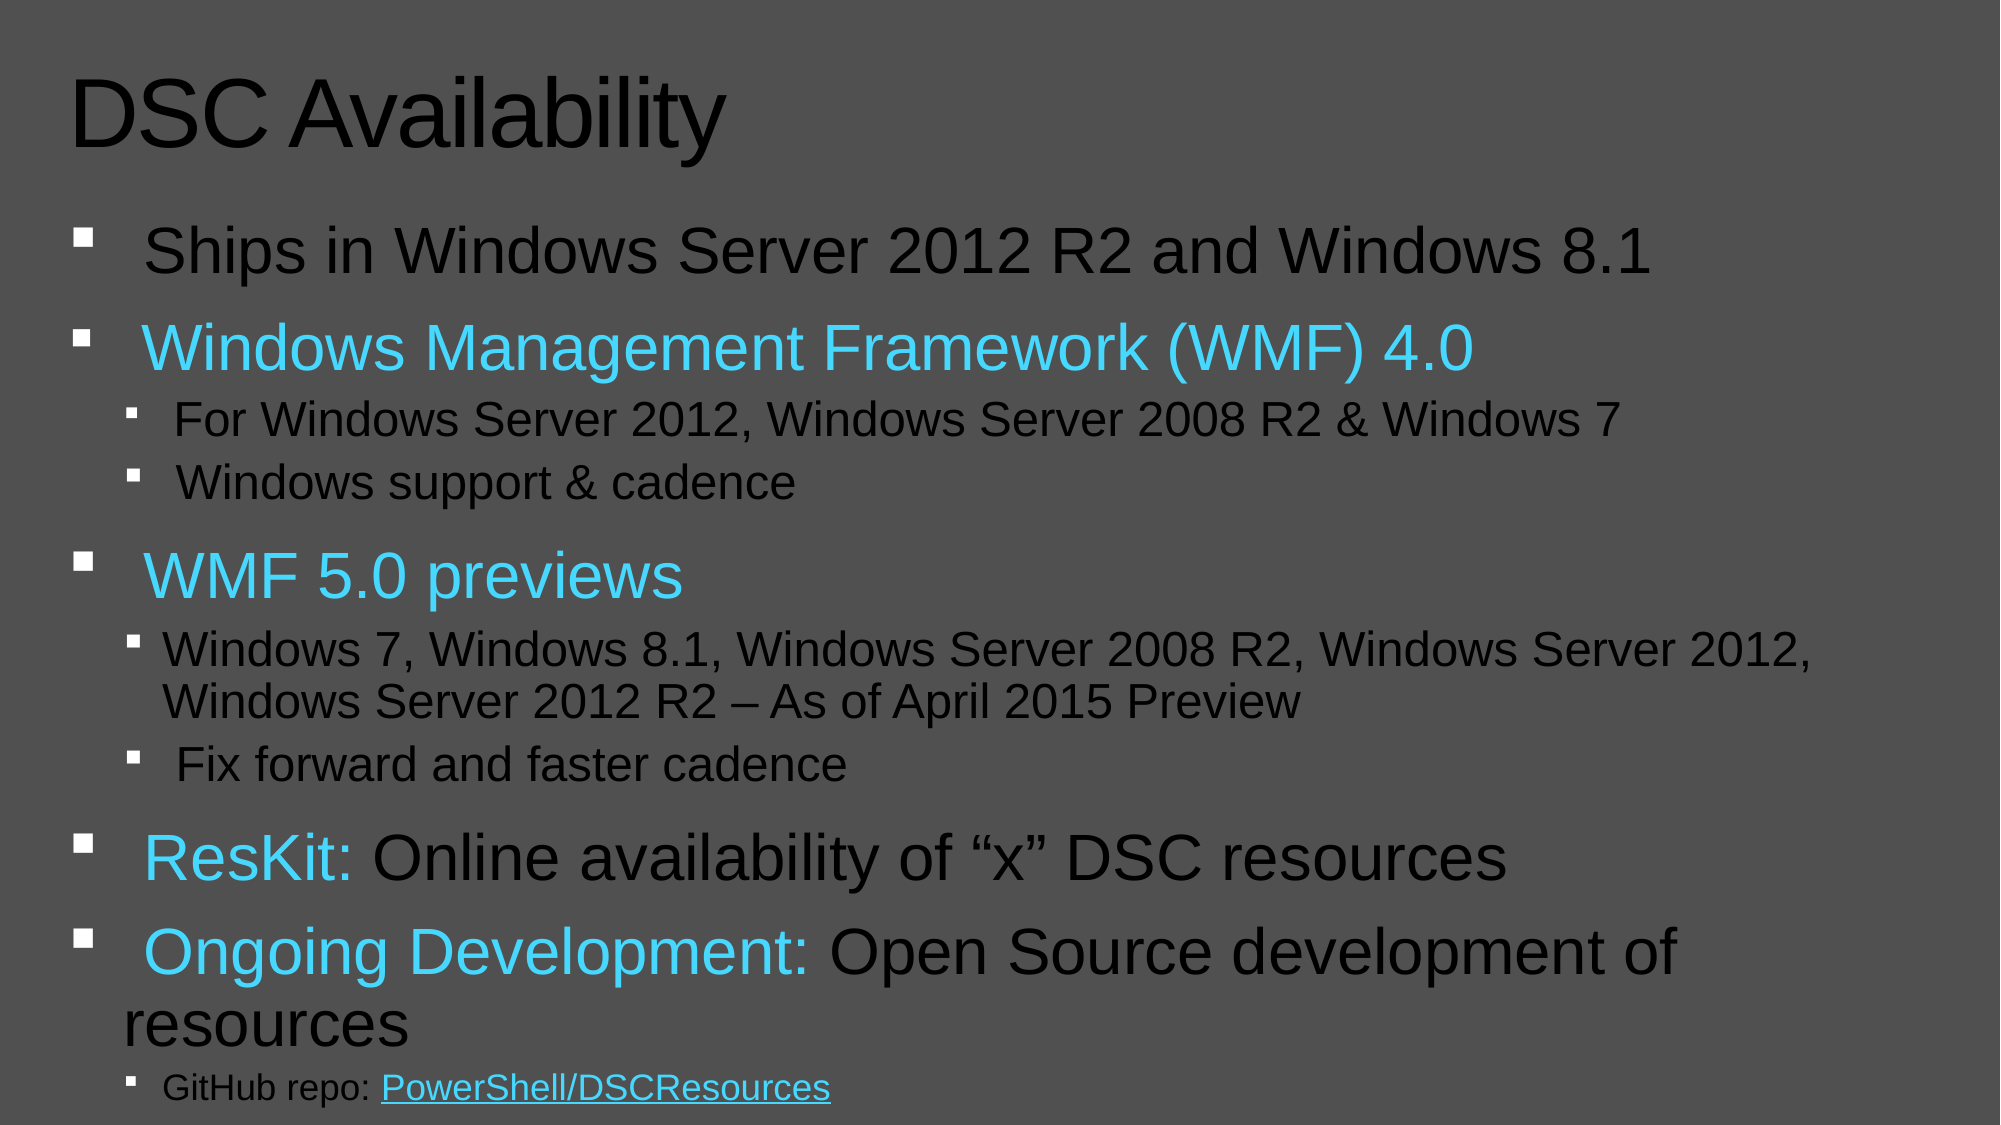

# DSC Availability
 Ships in Windows Server 2012 R2 and Windows 8.1
 Windows Management Framework (WMF) 4.0
 For Windows Server 2012, Windows Server 2008 R2 & Windows 7
 Windows support & cadence
 WMF 5.0 previews
Windows 7, Windows 8.1, Windows Server 2008 R2, Windows Server 2012, Windows Server 2012 R2 – As of April 2015 Preview
 Fix forward and faster cadence
 ResKit: Online availability of “x” DSC resources
 Ongoing Development: Open Source development of resources
GitHub repo: PowerShell/DSCResources